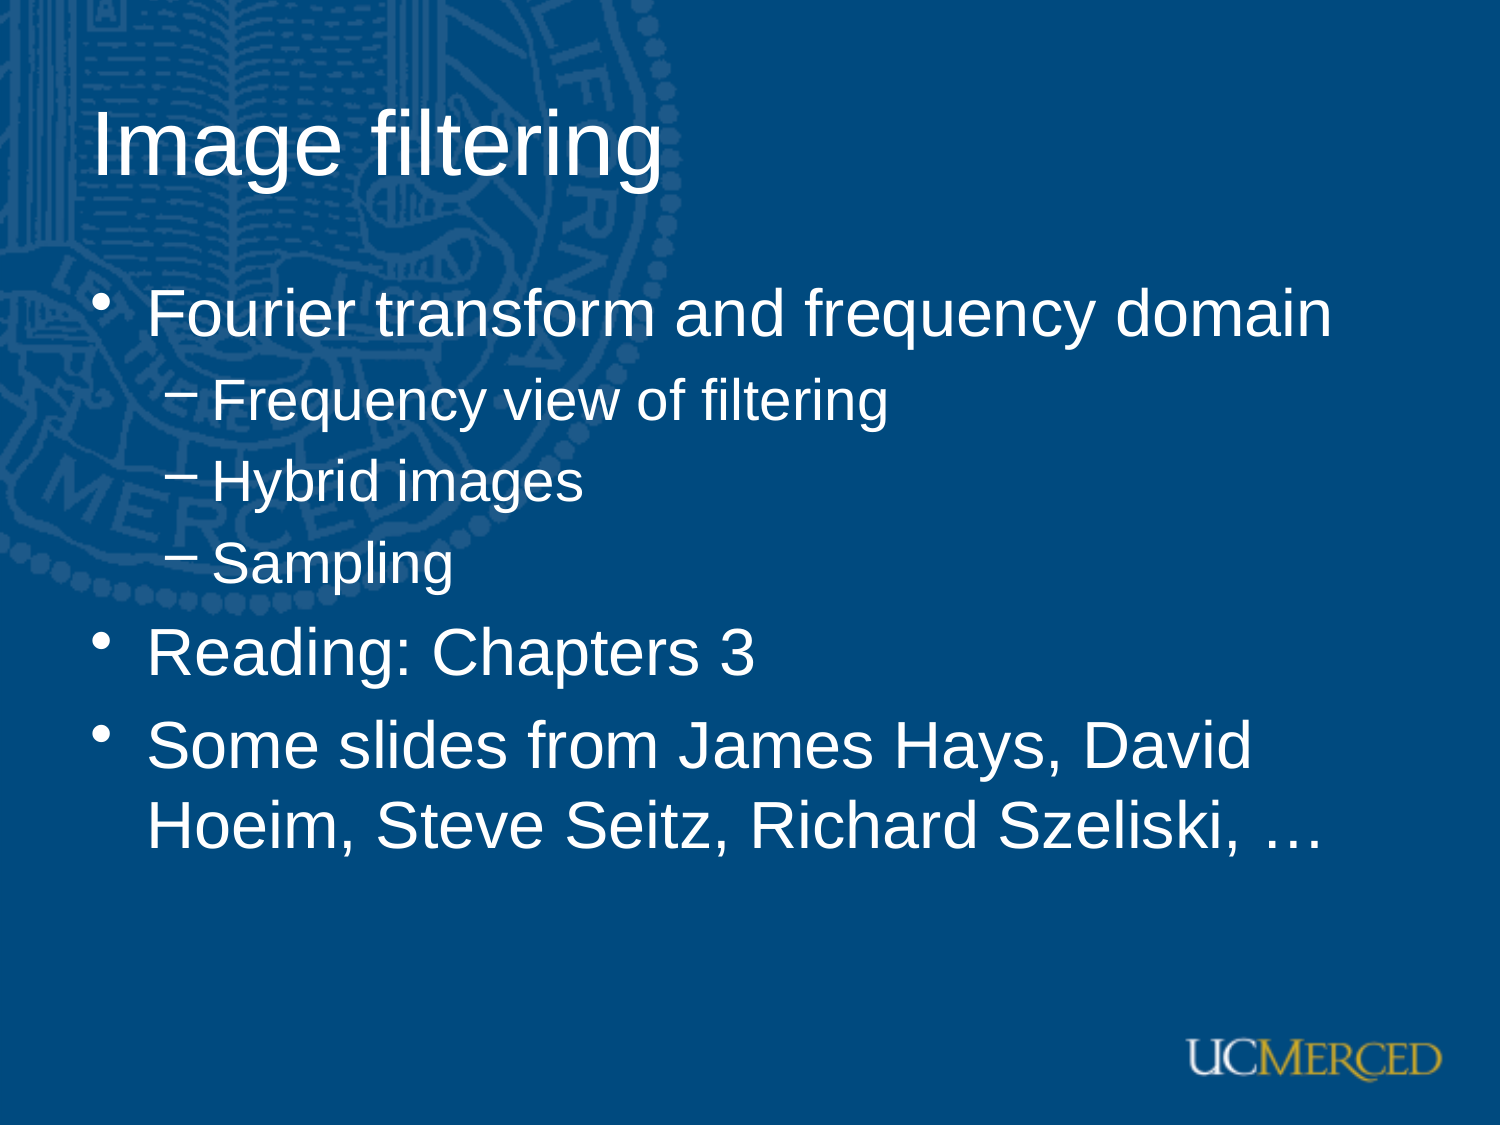

# Image filtering
Fourier transform and frequency domain
Frequency view of filtering
Hybrid images
Sampling
Reading: Chapters 3
Some slides from James Hays, David Hoeim, Steve Seitz, Richard Szeliski, …